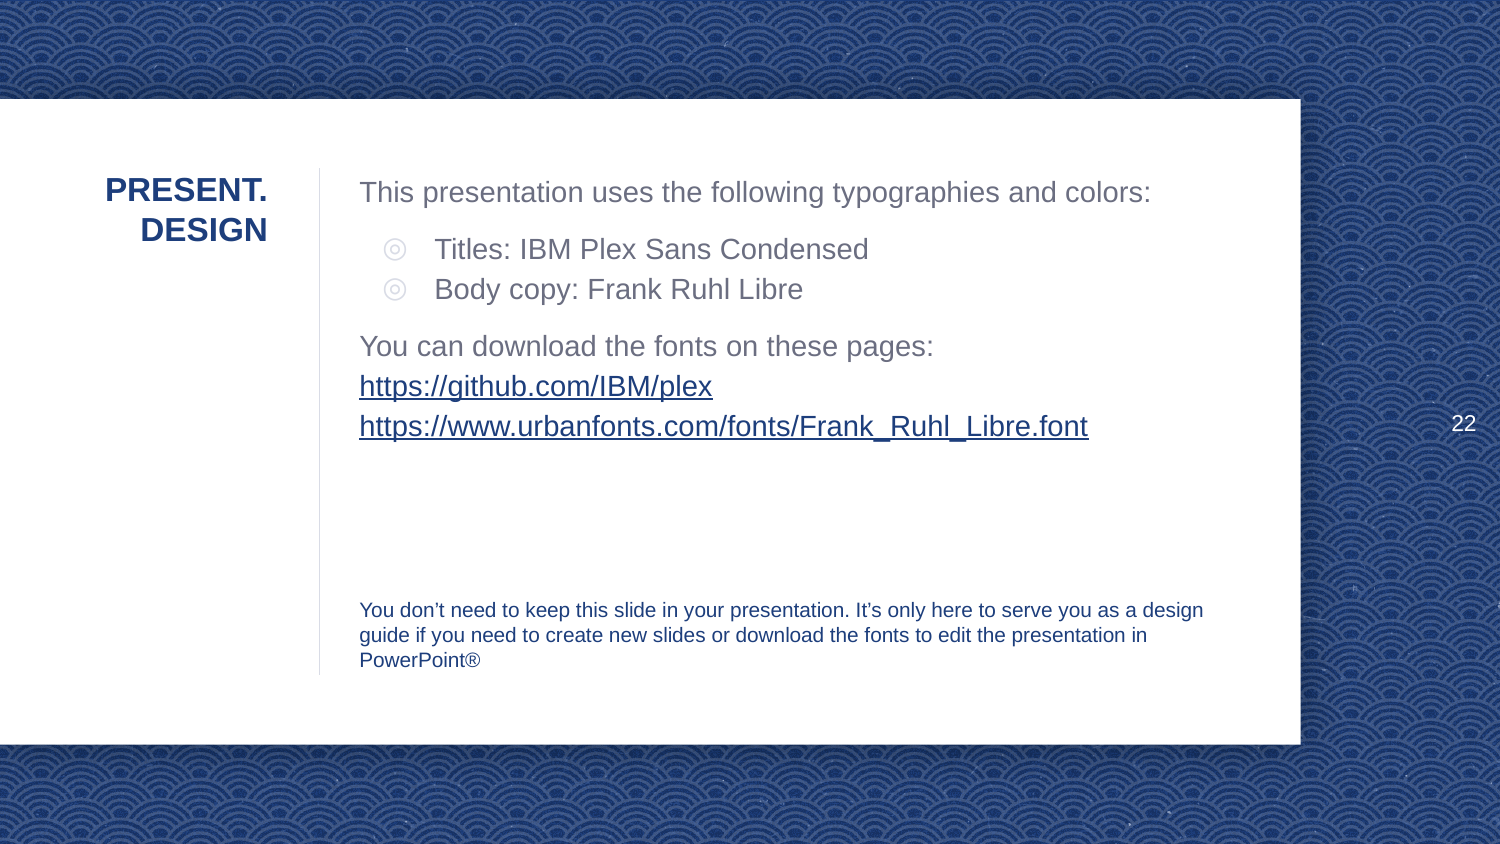

22
# PRESENT. DESIGN
This presentation uses the following typographies and colors:
Titles: IBM Plex Sans Condensed
Body copy: Frank Ruhl Libre
You can download the fonts on these pages:
https://github.com/IBM/plex
https://www.urbanfonts.com/fonts/Frank_Ruhl_Libre.font

You don’t need to keep this slide in your presentation. It’s only here to serve you as a design guide if you need to create new slides or download the fonts to edit the presentation in PowerPoint®